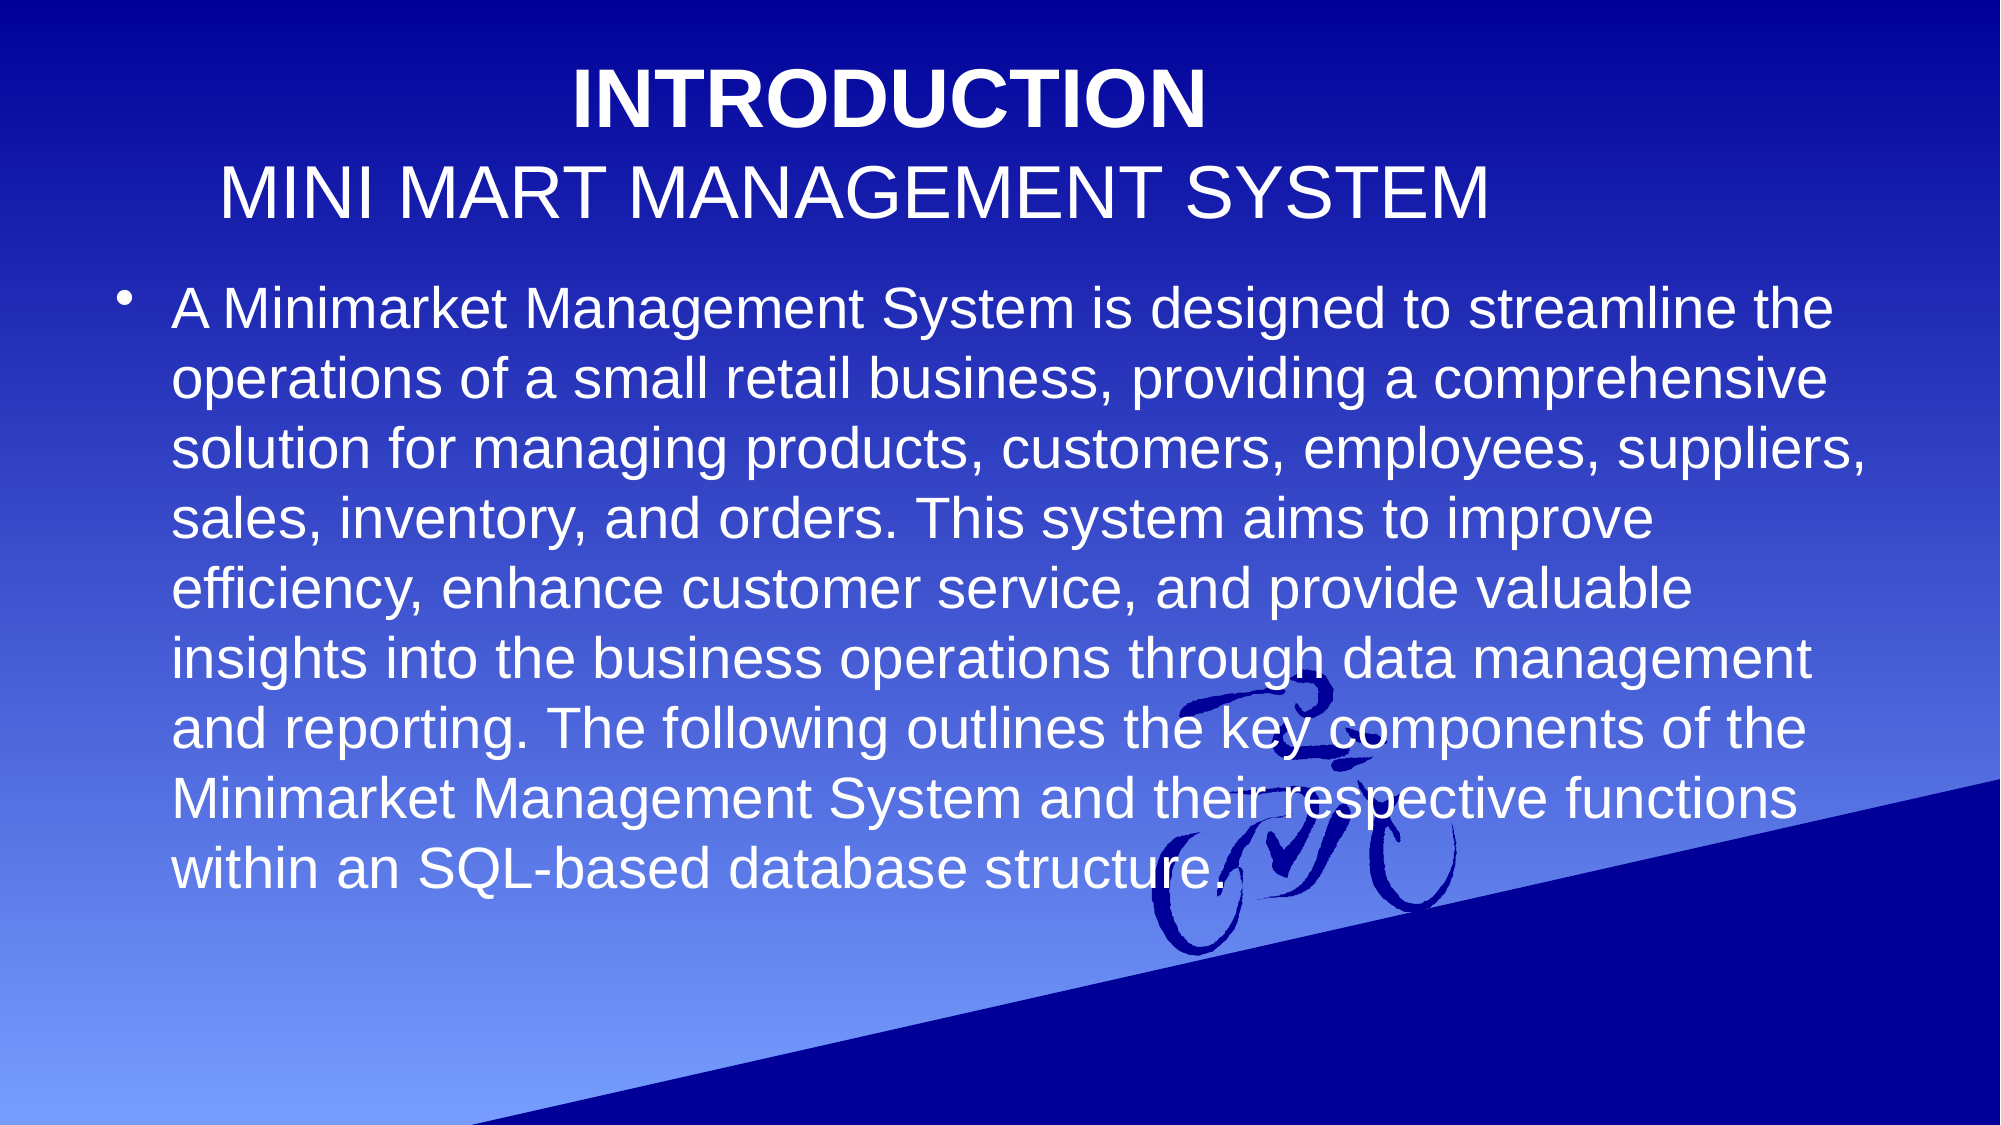

# INTRODUCTION MINI MART MANAGEMENT SYSTEM
A Minimarket Management System is designed to streamline the operations of a small retail business, providing a comprehensive solution for managing products, customers, employees, suppliers, sales, inventory, and orders. This system aims to improve efficiency, enhance customer service, and provide valuable insights into the business operations through data management and reporting. The following outlines the key components of the Minimarket Management System and their respective functions within an SQL-based database structure.